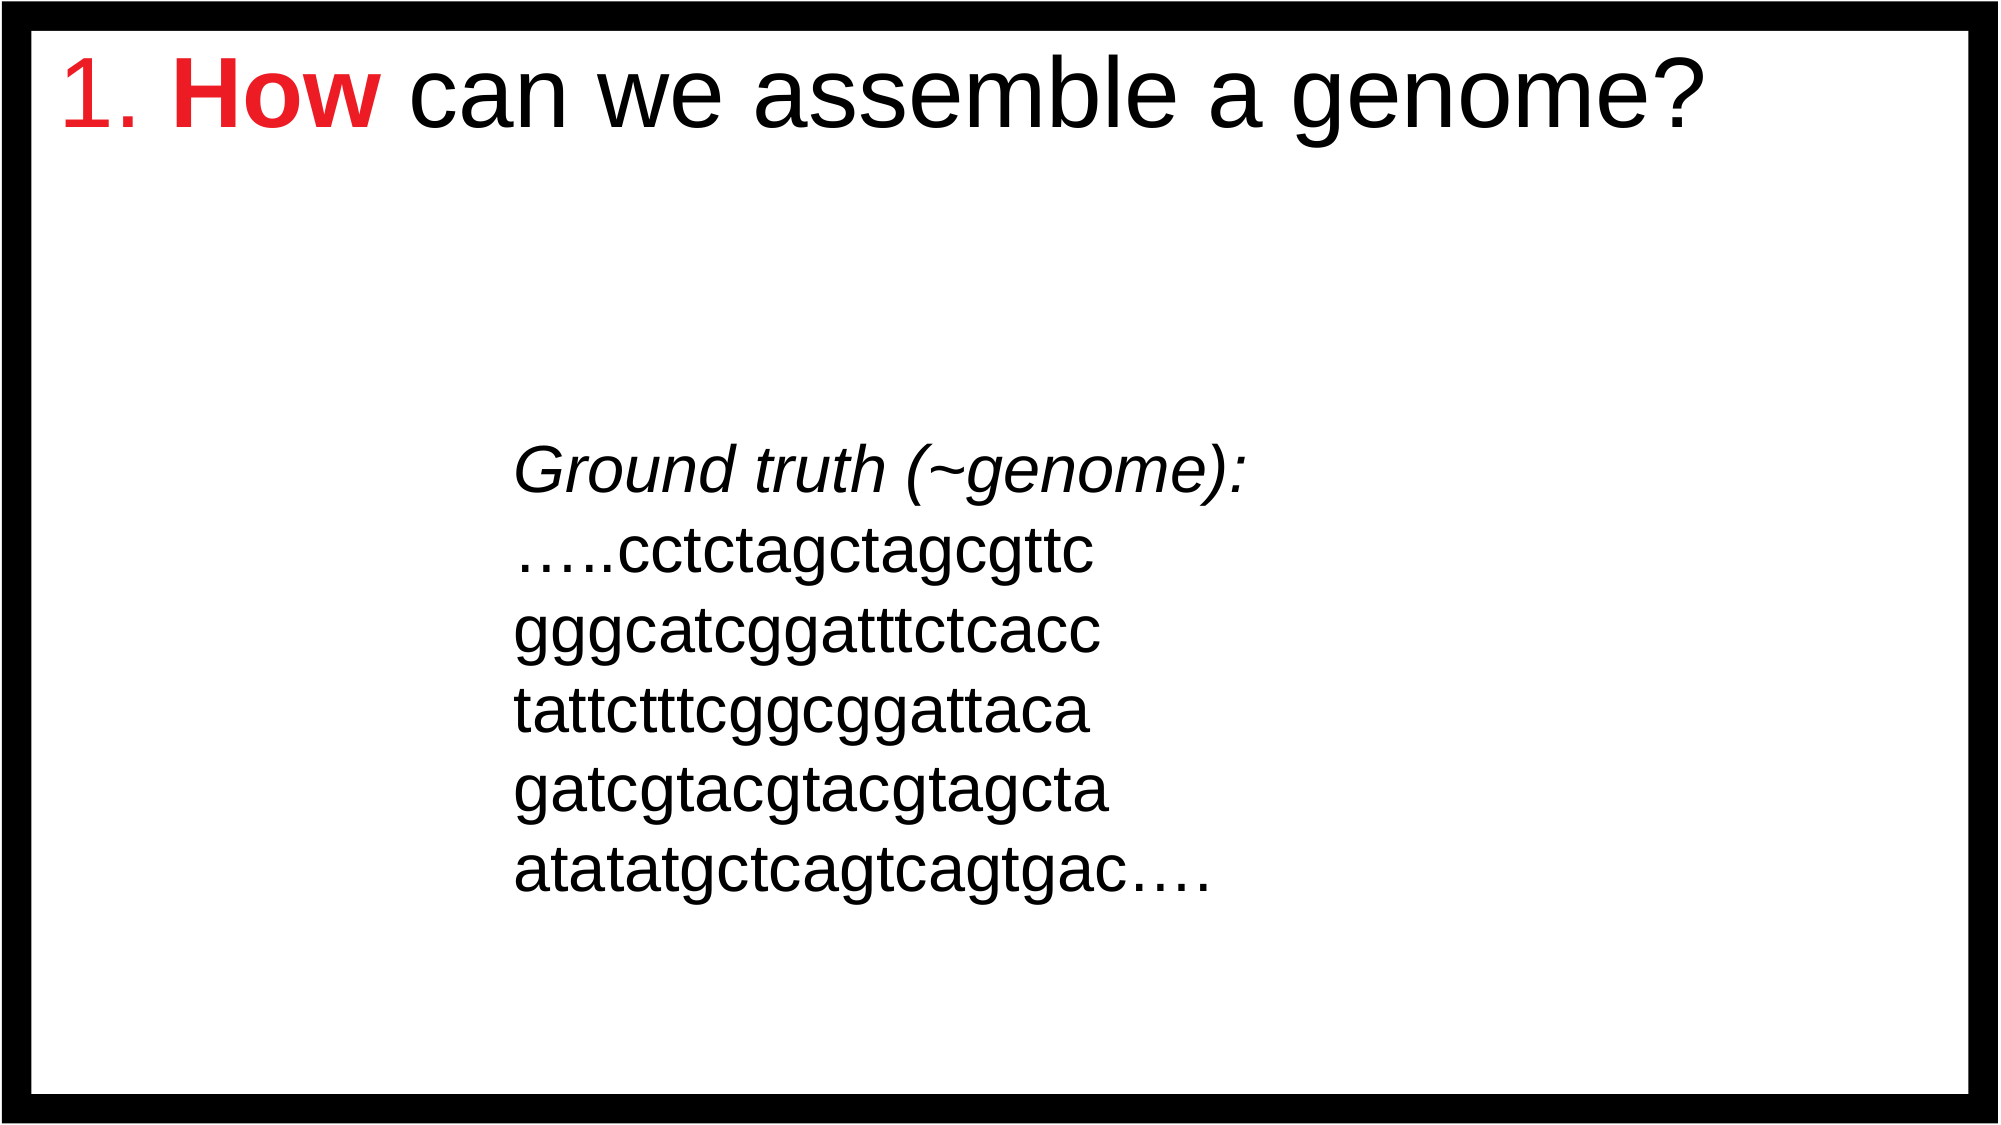

# 1. How can we assemble a genome?
Ground truth (~genome):
…..cctctagctagcgttc
gggcatcggatttctcacc
tattctttcggcggattaca
gatcgtacgtacgtagcta
atatatgctcagtcagtgac….